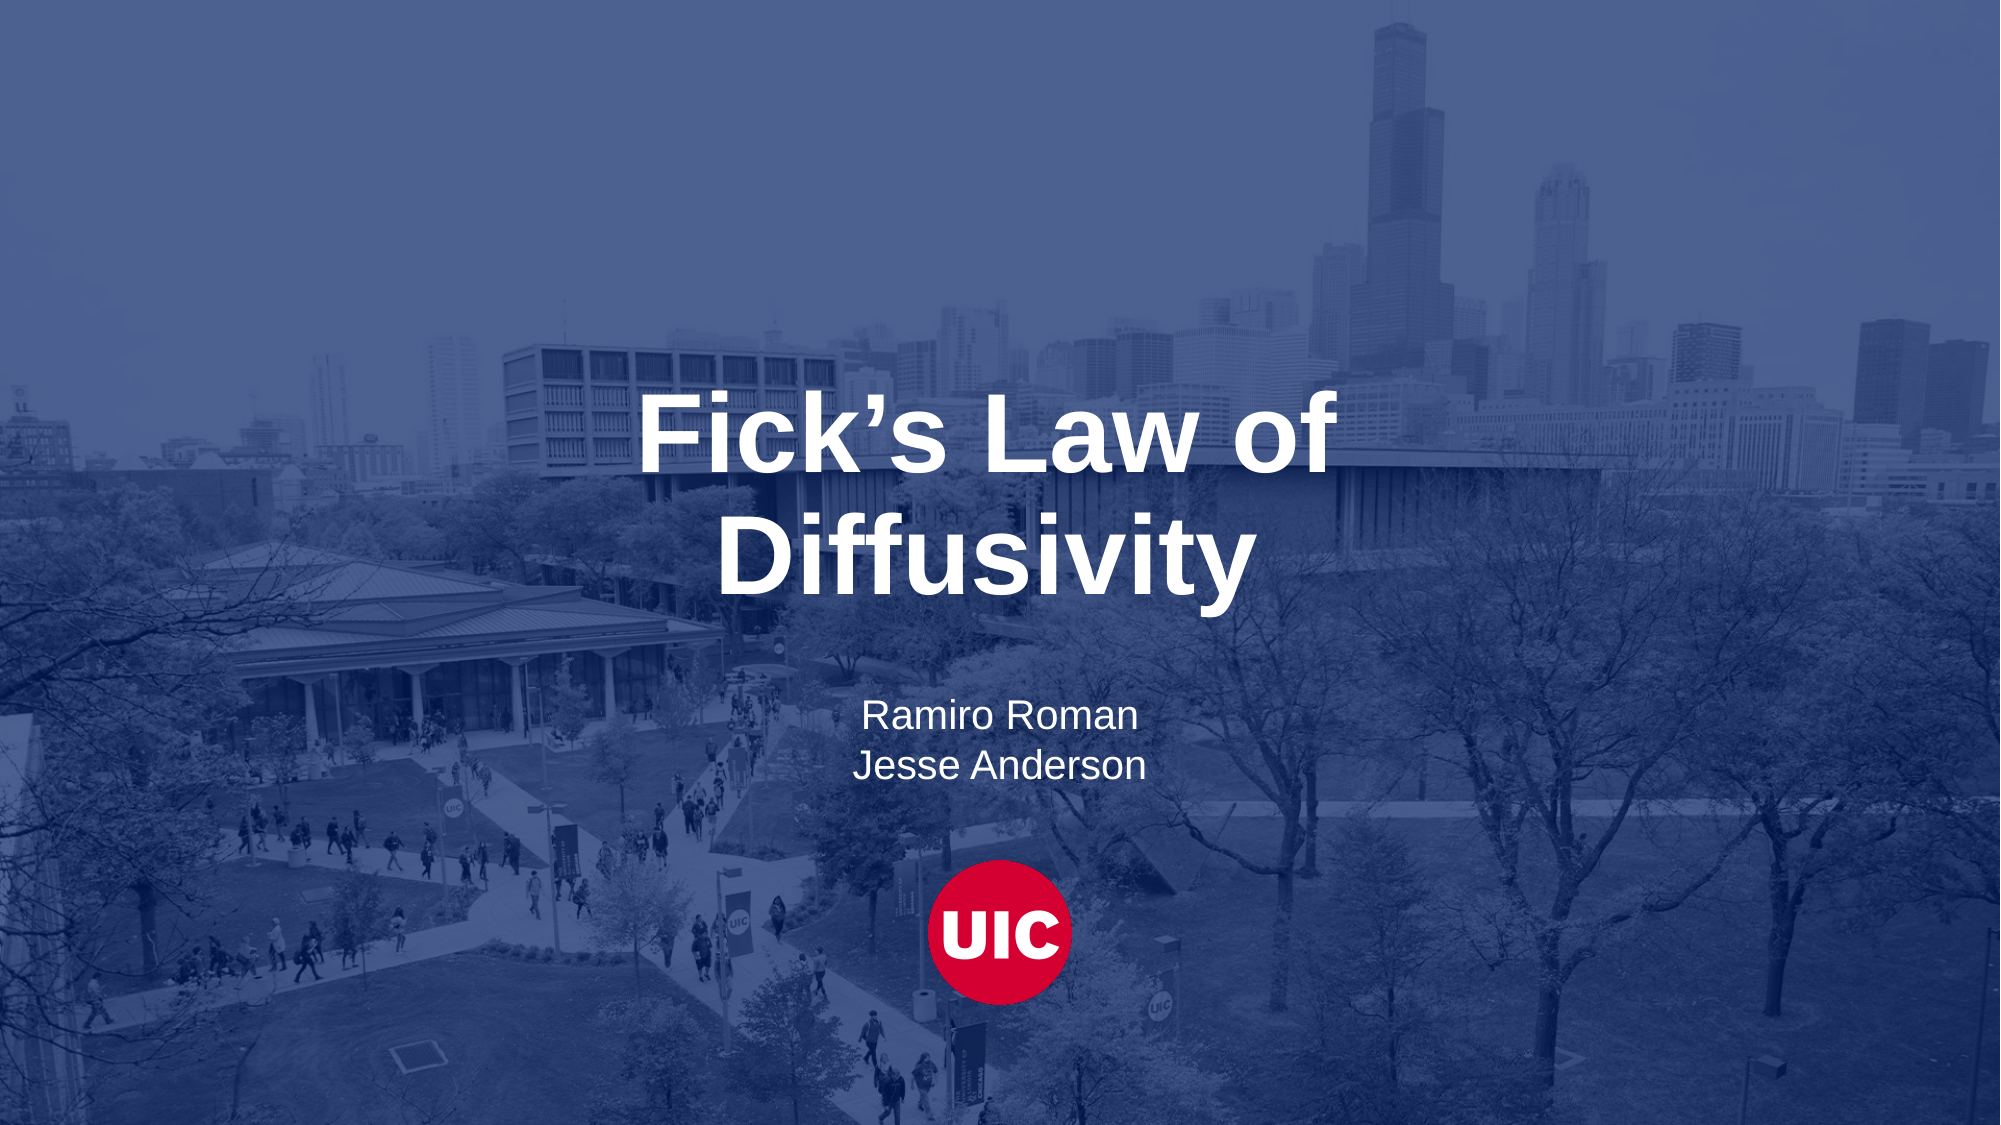

# Fick’s Law of Diffusivity
Ramiro Roman
Jesse Anderson